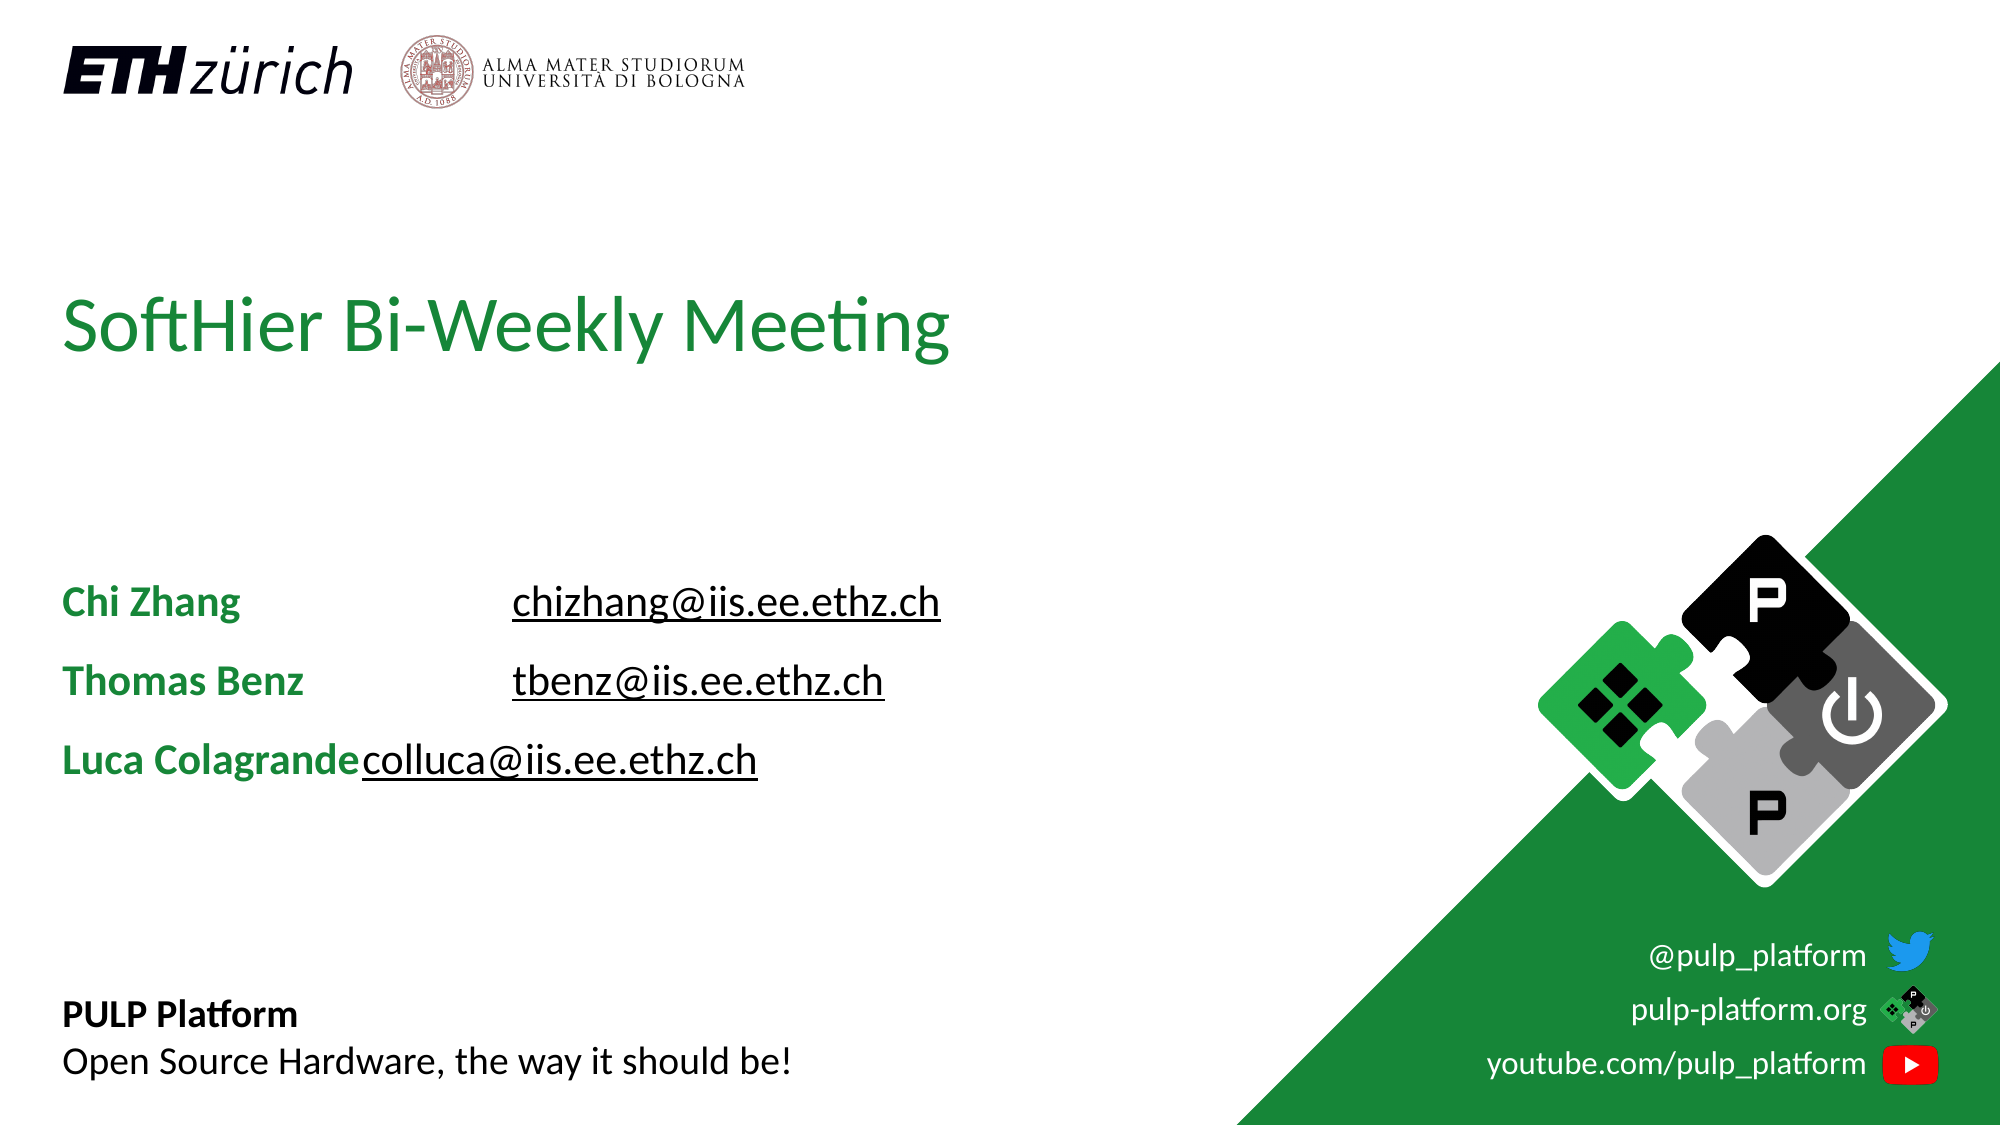

# SoftHier Bi-Weekly Meeting
Chi Zhang		chizhang@iis.ee.ethz.ch
Thomas Benz	 	tbenz@iis.ee.ethz.ch
Luca Colagrande	colluca@iis.ee.ethz.ch